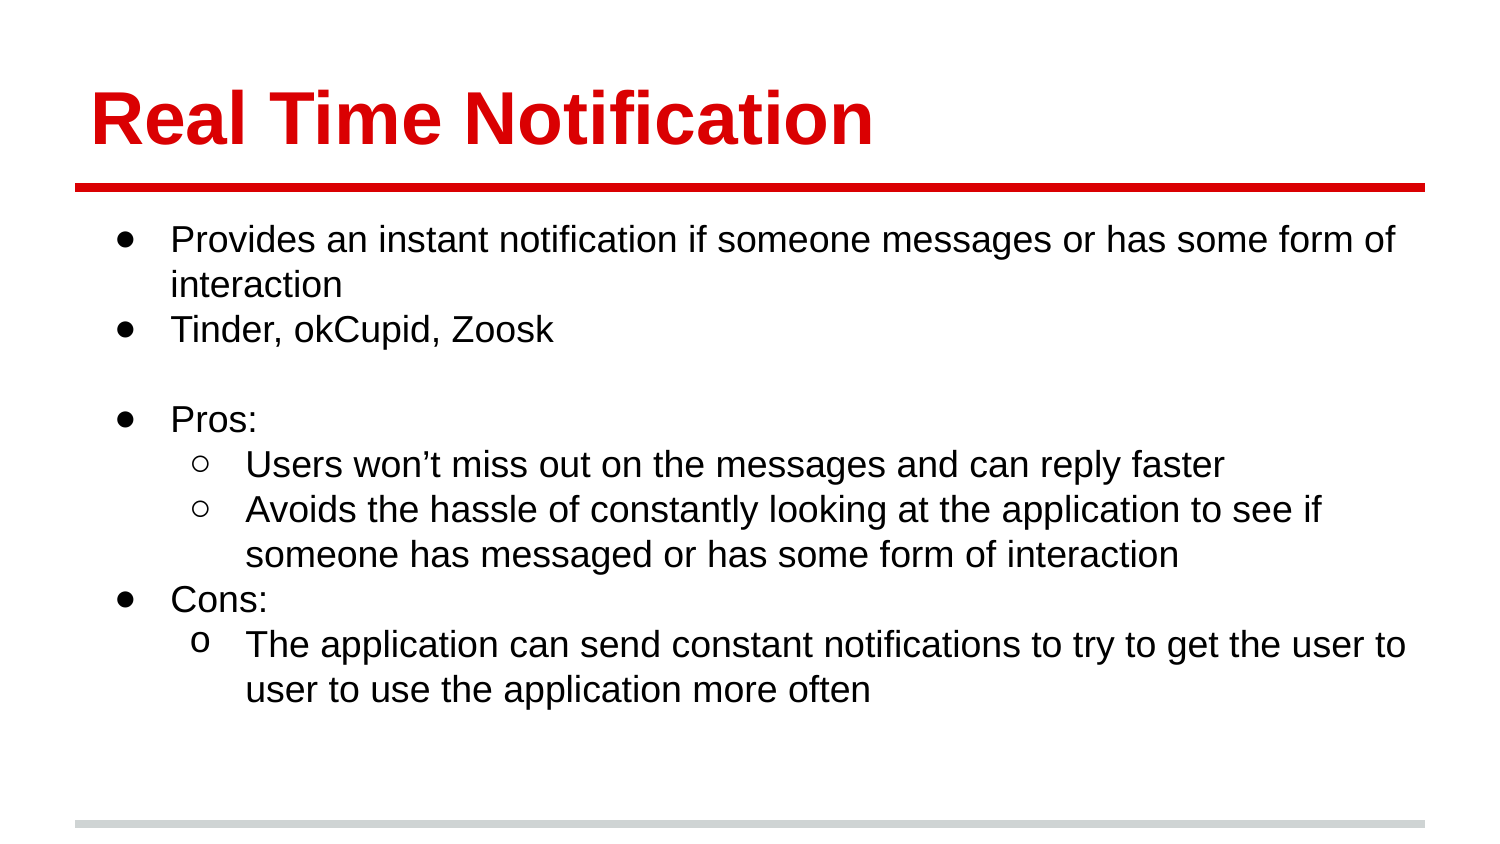

# Real Time Notification
Provides an instant notification if someone messages or has some form of interaction
Tinder, okCupid, Zoosk

Pros:
Users won’t miss out on the messages and can reply faster
Avoids the hassle of constantly looking at the application to see if someone has messaged or has some form of interaction
Cons:
The application can send constant notifications to try to get the user to user to use the application more often